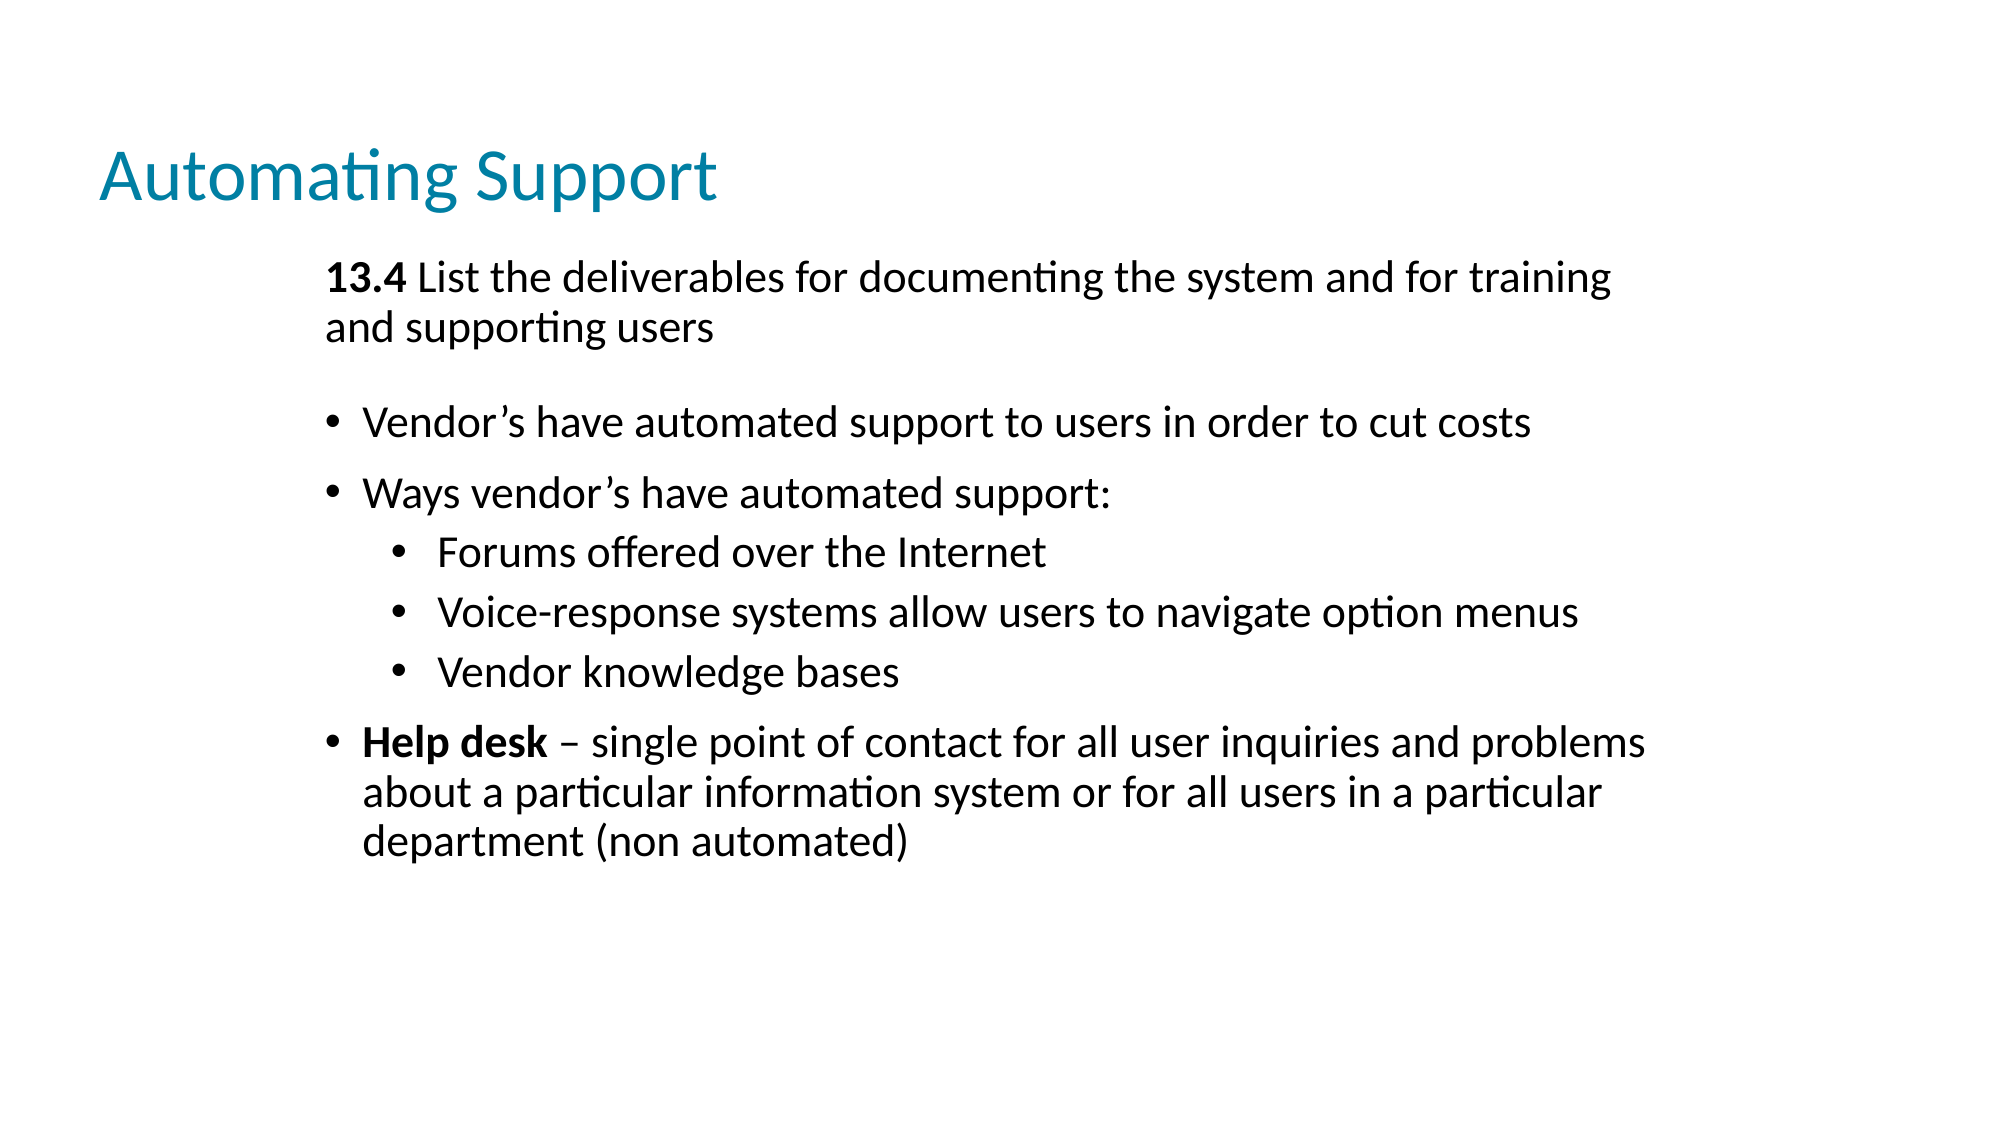

# Automating Support
13.4 List the deliverables for documenting the system and for training and supporting users
Vendor’s have automated support to users in order to cut costs
Ways vendor’s have automated support:
Forums offered over the Internet
Voice-response systems allow users to navigate option menus
Vendor knowledge bases
Help desk – single point of contact for all user inquiries and problems about a particular information system or for all users in a particular department (non automated)